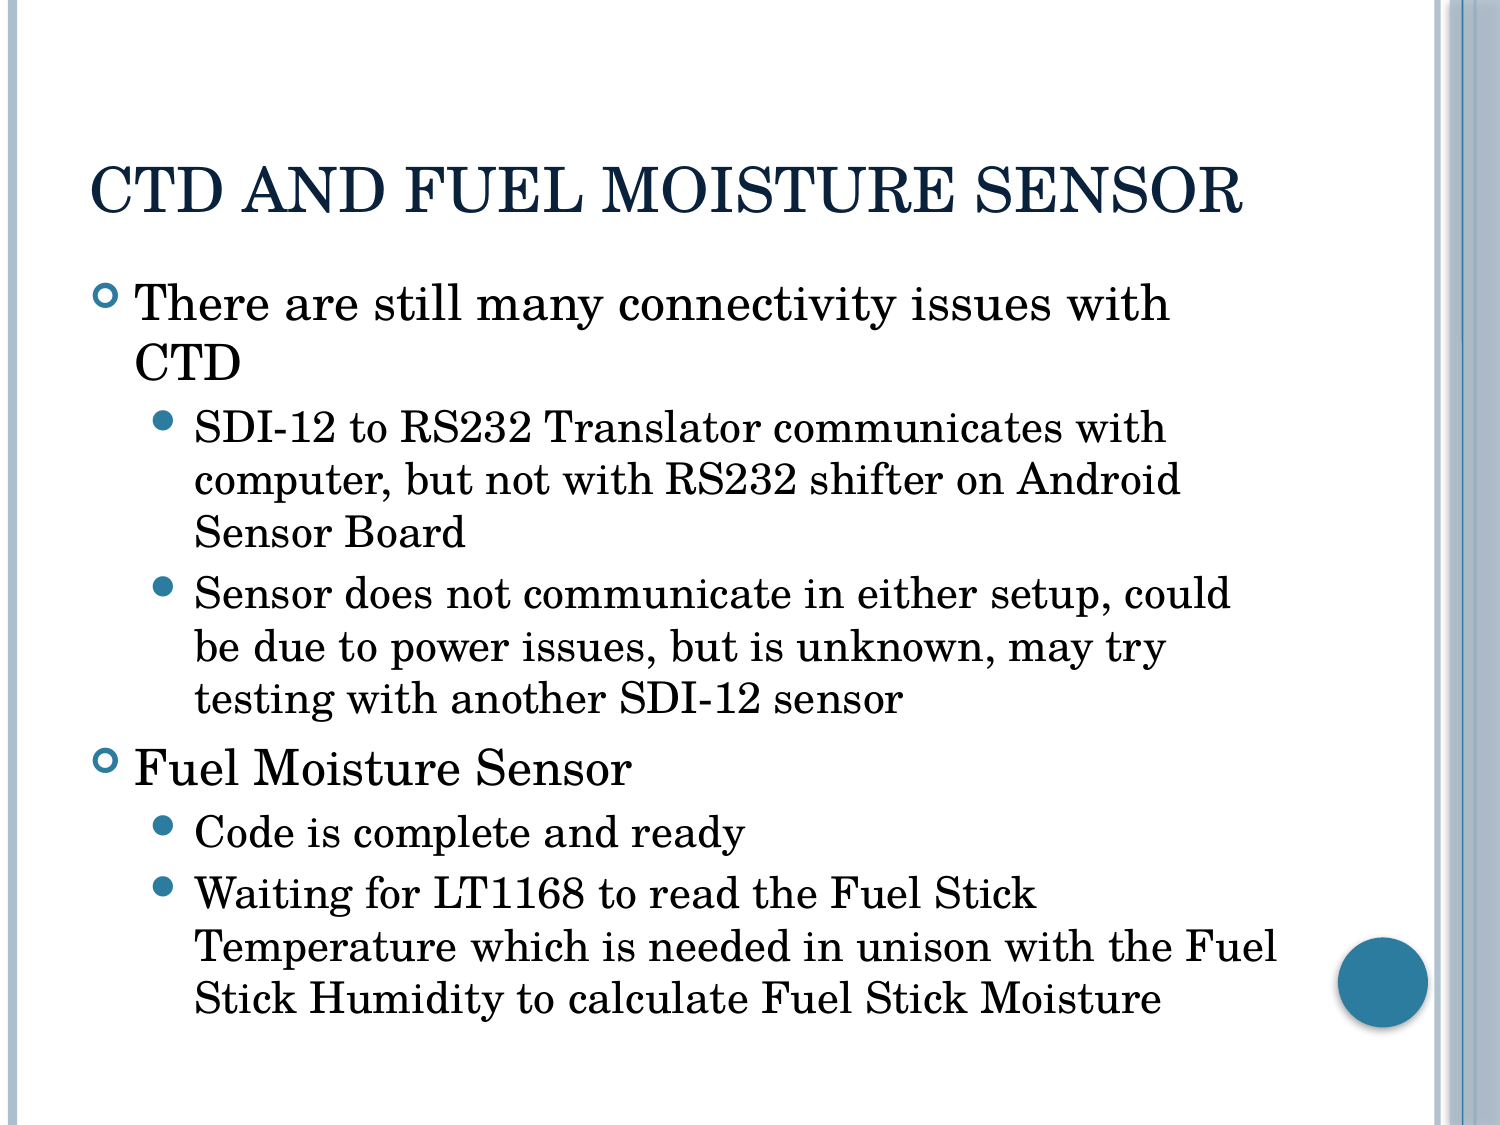

# CTD and Fuel Moisture Sensor
There are still many connectivity issues with CTD
SDI-12 to RS232 Translator communicates with computer, but not with RS232 shifter on Android Sensor Board
Sensor does not communicate in either setup, could be due to power issues, but is unknown, may try testing with another SDI-12 sensor
Fuel Moisture Sensor
Code is complete and ready
Waiting for LT1168 to read the Fuel Stick Temperature which is needed in unison with the Fuel Stick Humidity to calculate Fuel Stick Moisture